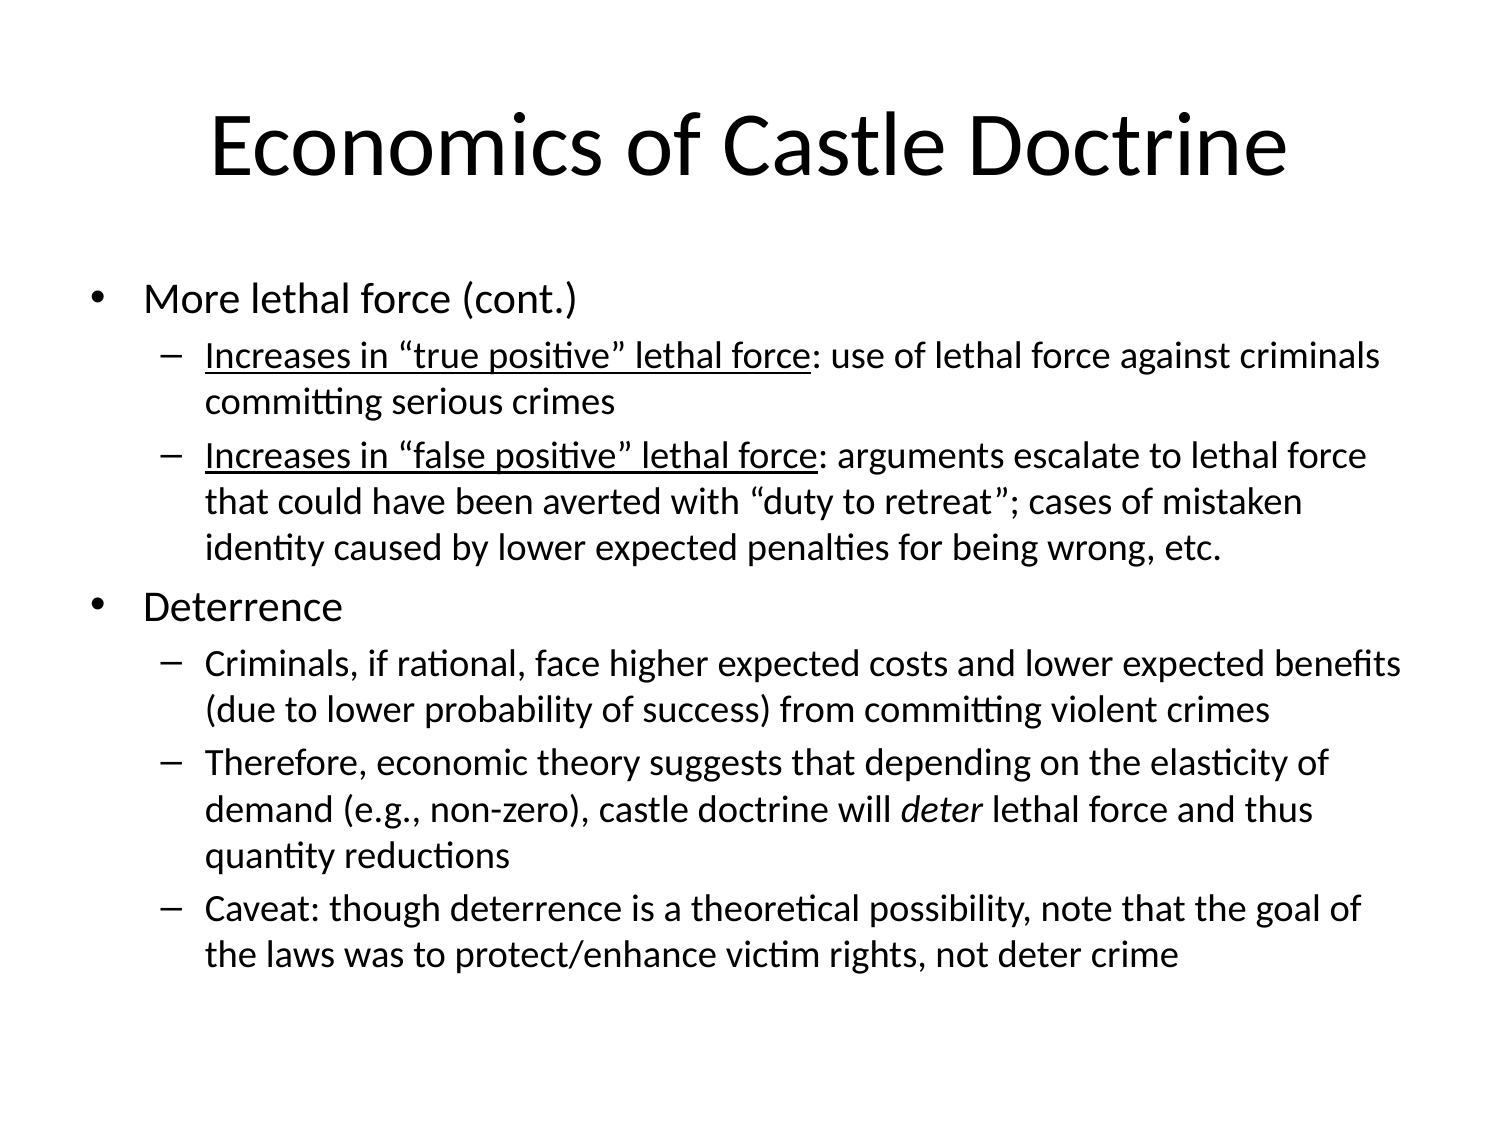

# Economics of Castle Doctrine
More lethal force (cont.)
Increases in “true positive” lethal force: use of lethal force against criminals committing serious crimes
Increases in “false positive” lethal force: arguments escalate to lethal force that could have been averted with “duty to retreat”; cases of mistaken identity caused by lower expected penalties for being wrong, etc.
Deterrence
Criminals, if rational, face higher expected costs and lower expected benefits (due to lower probability of success) from committing violent crimes
Therefore, economic theory suggests that depending on the elasticity of demand (e.g., non-zero), castle doctrine will deter lethal force and thus quantity reductions
Caveat: though deterrence is a theoretical possibility, note that the goal of the laws was to protect/enhance victim rights, not deter crime